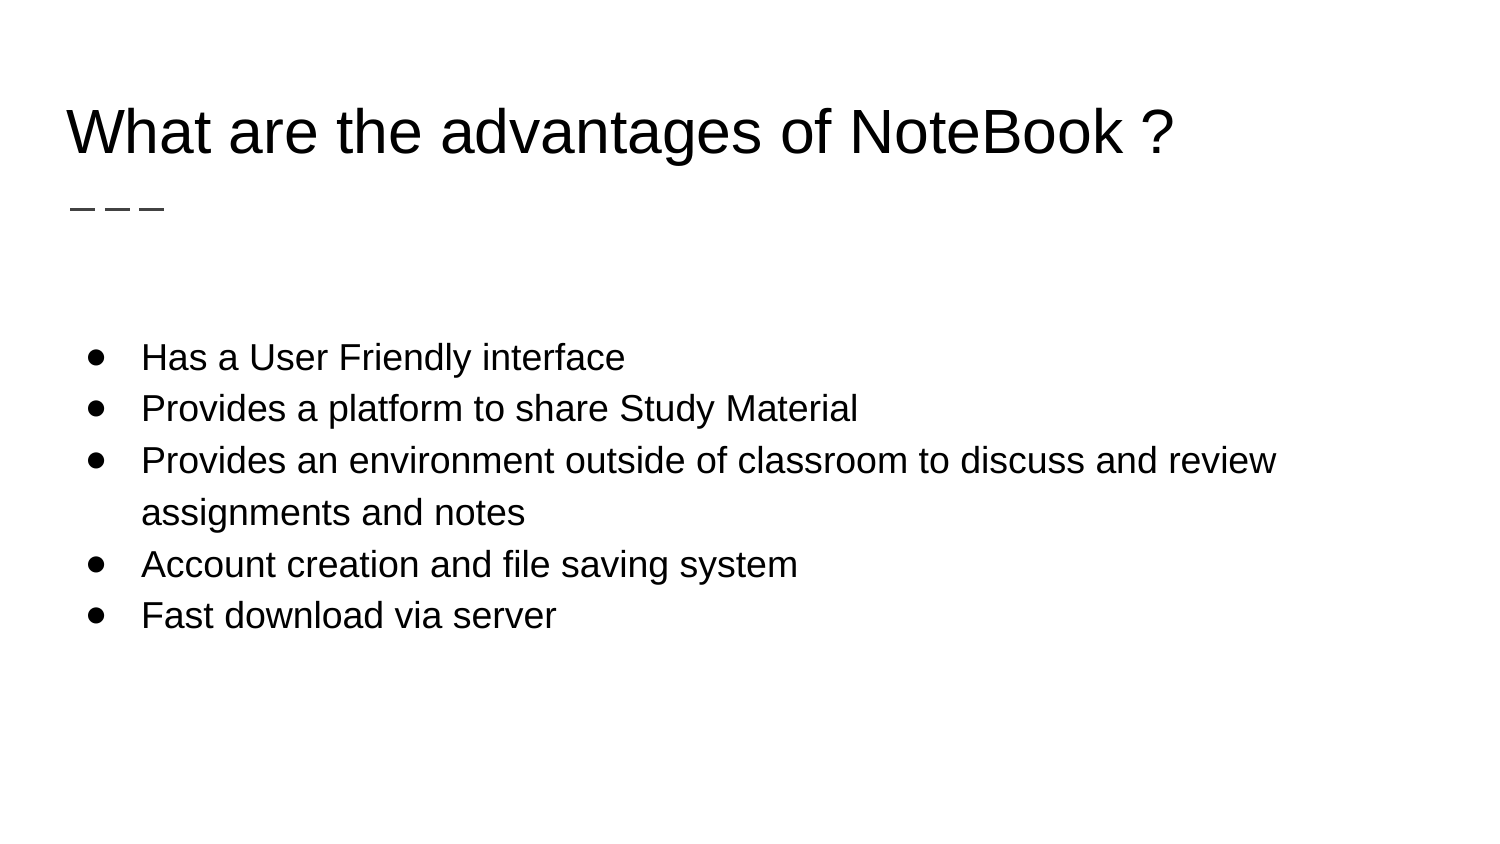

# What are the advantages of NoteBook ?

Has a User Friendly interface
Provides a platform to share Study Material
Provides an environment outside of classroom to discuss and review assignments and notes
Account creation and file saving system
Fast download via server